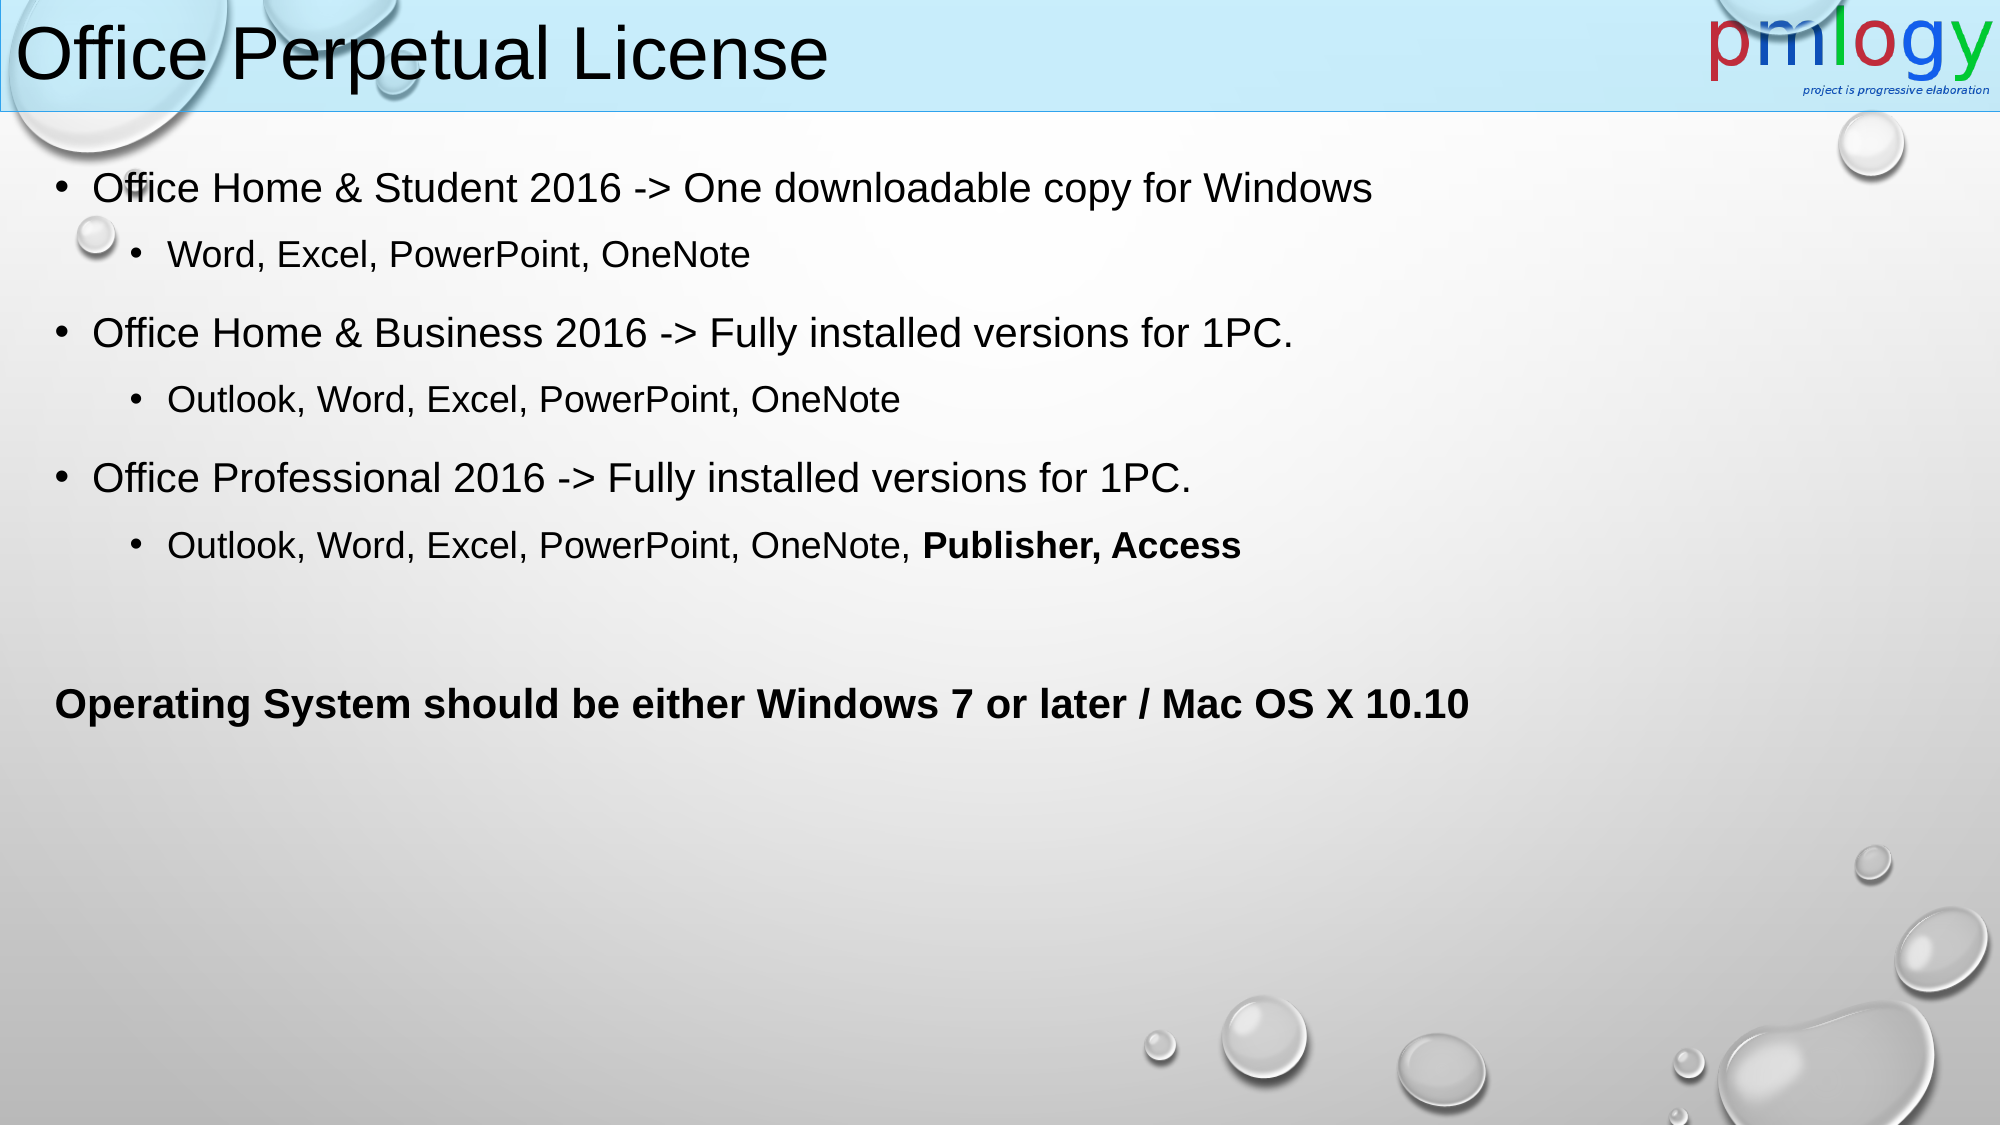

# Office Perpetual License
Office Home & Student 2016 -> One downloadable copy for Windows
Word, Excel, PowerPoint, OneNote
Office Home & Business 2016 -> Fully installed versions for 1PC.
Outlook, Word, Excel, PowerPoint, OneNote
Office Professional 2016 -> Fully installed versions for 1PC.
Outlook, Word, Excel, PowerPoint, OneNote, Publisher, Access

Operating System should be either Windows 7 or later / Mac OS X 10.10